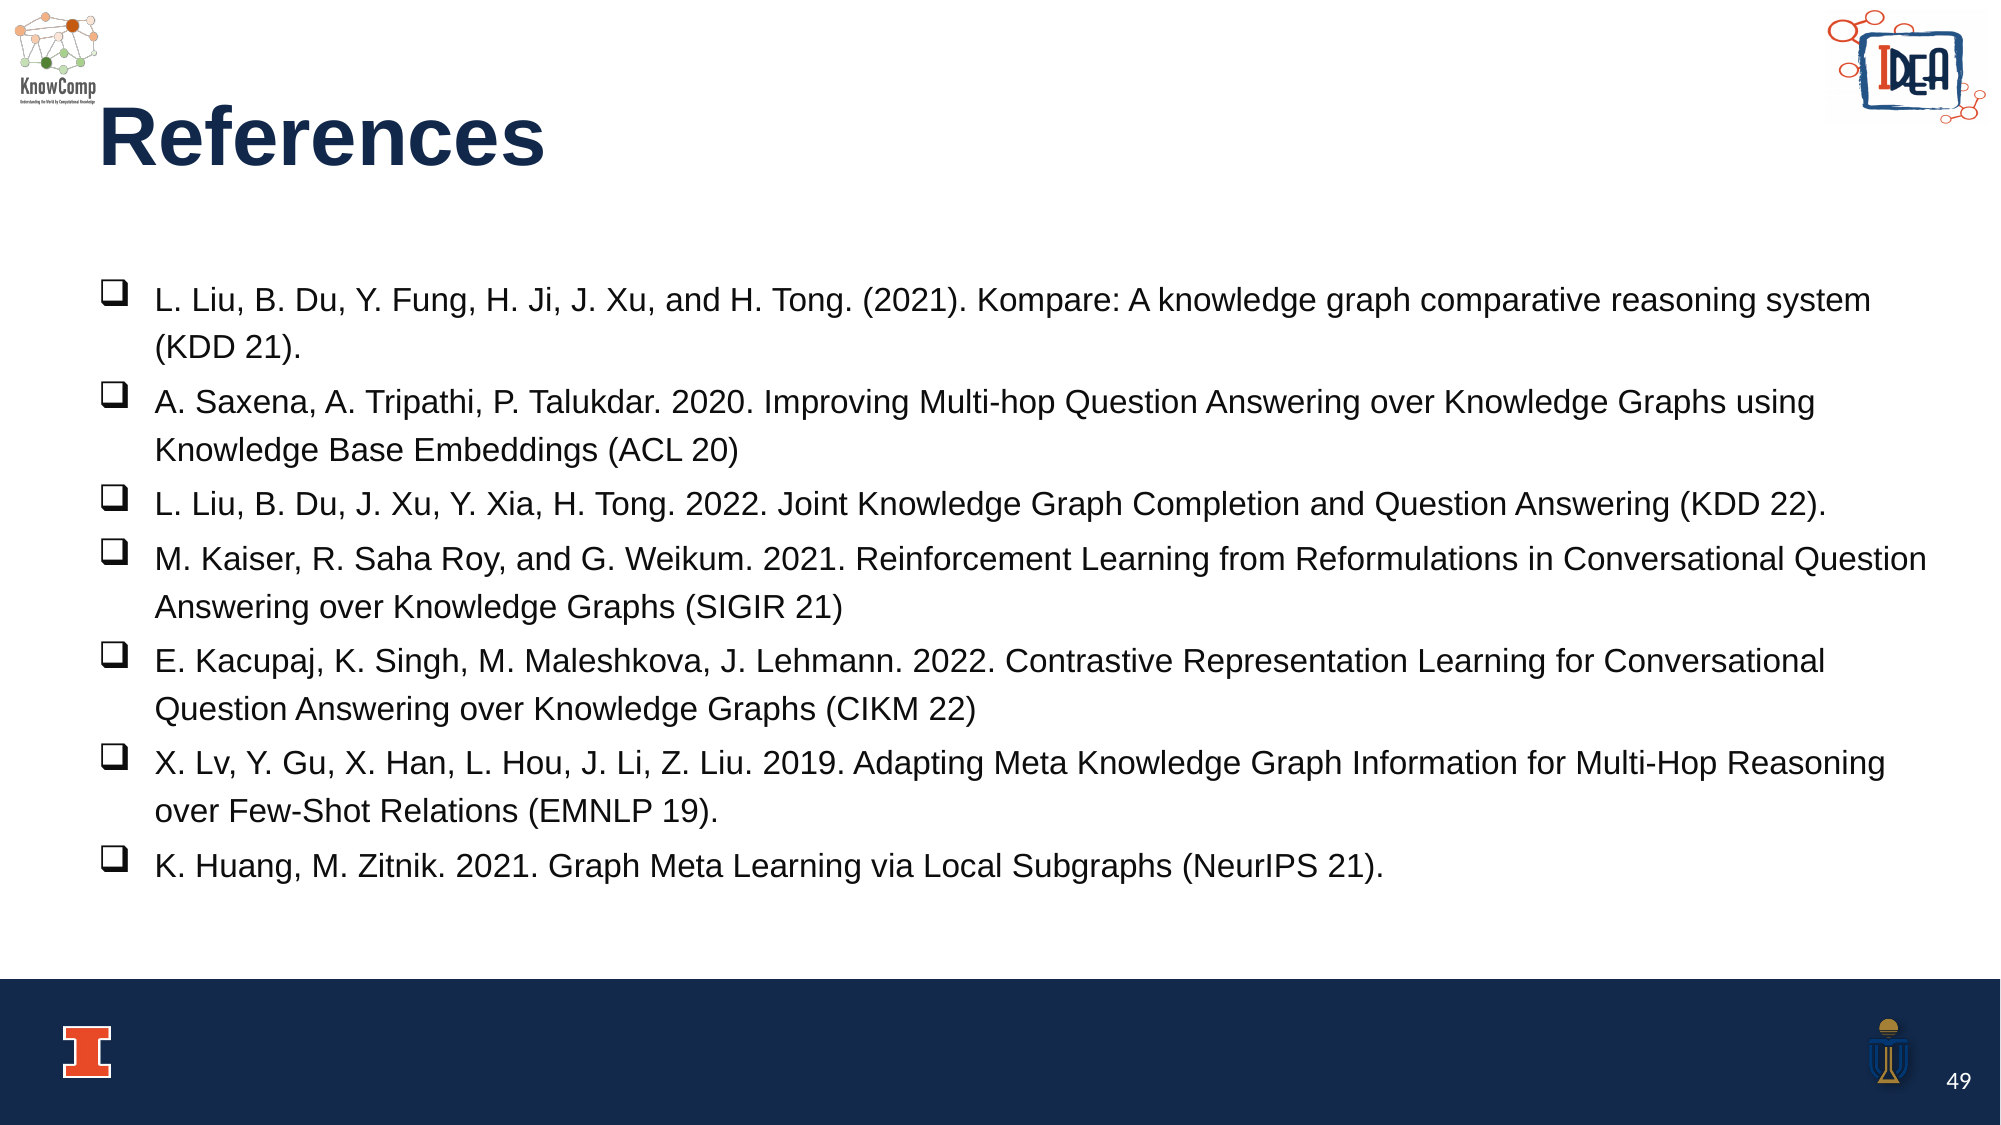

# References
L. Liu, B. Du, Y. Fung, H. Ji, J. Xu, and H. Tong. (2021). Kompare: A knowledge graph comparative reasoning system (KDD 21).
A. Saxena, A. Tripathi, P. Talukdar. 2020. Improving Multi-hop Question Answering over Knowledge Graphs using Knowledge Base Embeddings (ACL 20)
L. Liu, B. Du, J. Xu, Y. Xia, H. Tong. 2022. Joint Knowledge Graph Completion and Question Answering (KDD 22).
M. Kaiser, R. Saha Roy, and G. Weikum. 2021. Reinforcement Learning from Reformulations in Conversational Question Answering over Knowledge Graphs (SIGIR 21)
E. Kacupaj, K. Singh, M. Maleshkova, J. Lehmann. 2022. Contrastive Representation Learning for Conversational Question Answering over Knowledge Graphs (CIKM 22)
X. Lv, Y. Gu, X. Han, L. Hou, J. Li, Z. Liu. 2019. Adapting Meta Knowledge Graph Information for Multi-Hop Reasoning over Few-Shot Relations (EMNLP 19).
K. Huang, M. Zitnik. 2021. Graph Meta Learning via Local Subgraphs (NeurIPS 21).

49